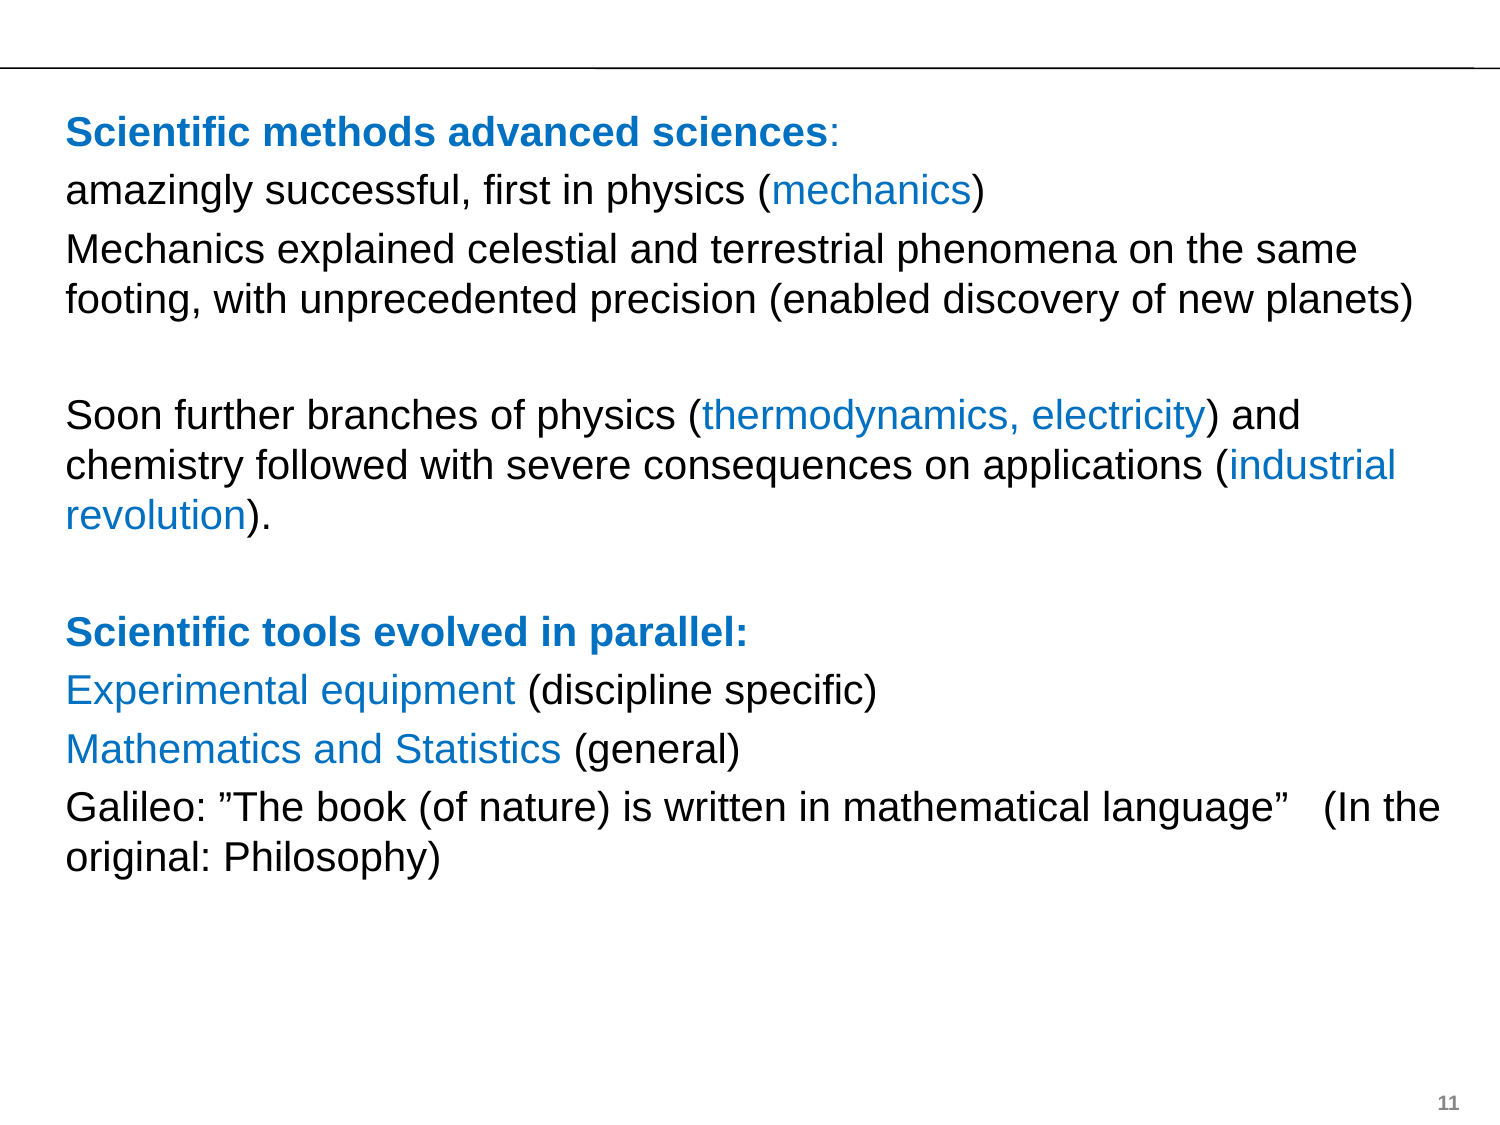

Scientific methods advanced sciences:
amazingly successful, first in physics (mechanics)
Mechanics explained celestial and terrestrial phenomena on the same footing, with unprecedented precision (enabled discovery of new planets)

Soon further branches of physics (thermodynamics, electricity) and chemistry followed with severe consequences on applications (industrial revolution).

Scientific tools evolved in parallel:
Experimental equipment (discipline specific)
Mathematics and Statistics (general)
Galileo: ”The book (of nature) is written in mathematical language”   (In the original: Philosophy)